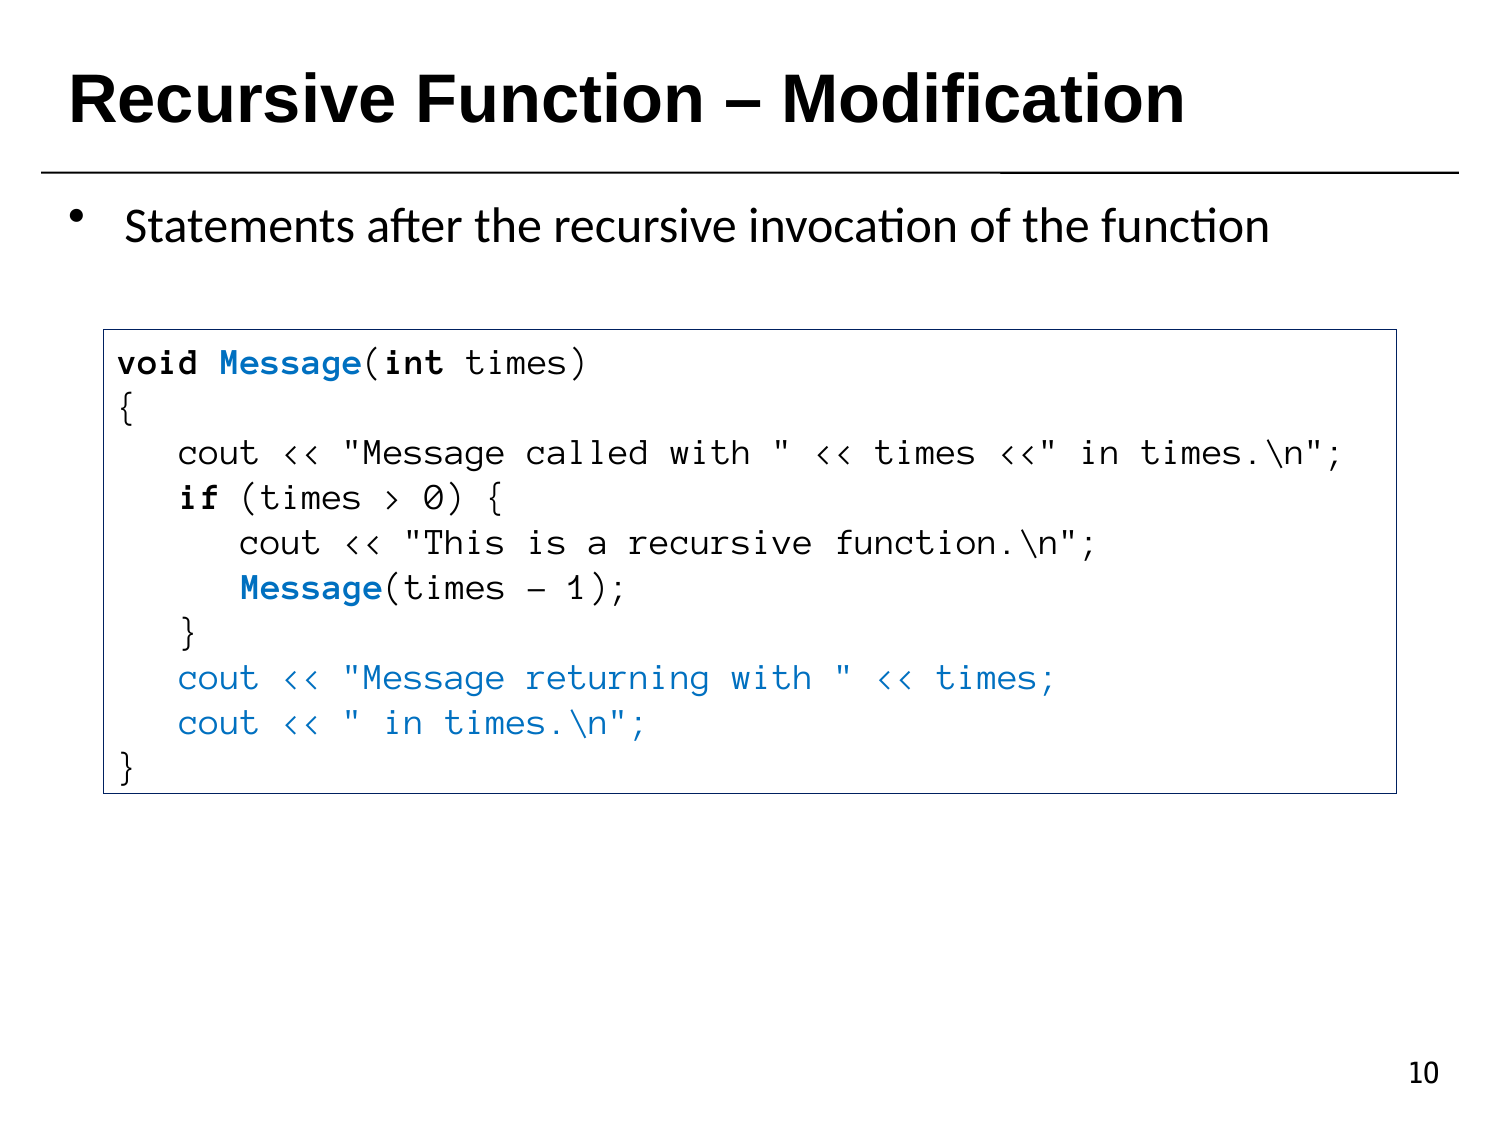

# Recursive Function – Modification
Statements after the recursive invocation of the function
void Message(int times)
{
   cout << "Message called with " << times <<" in times.\n";
   if (times > 0) {
      cout << "This is a recursive function.\n";
      Message(times - 1);
   }
   cout << "Message returning with " << times;
   cout << " in times.\n";
}
10